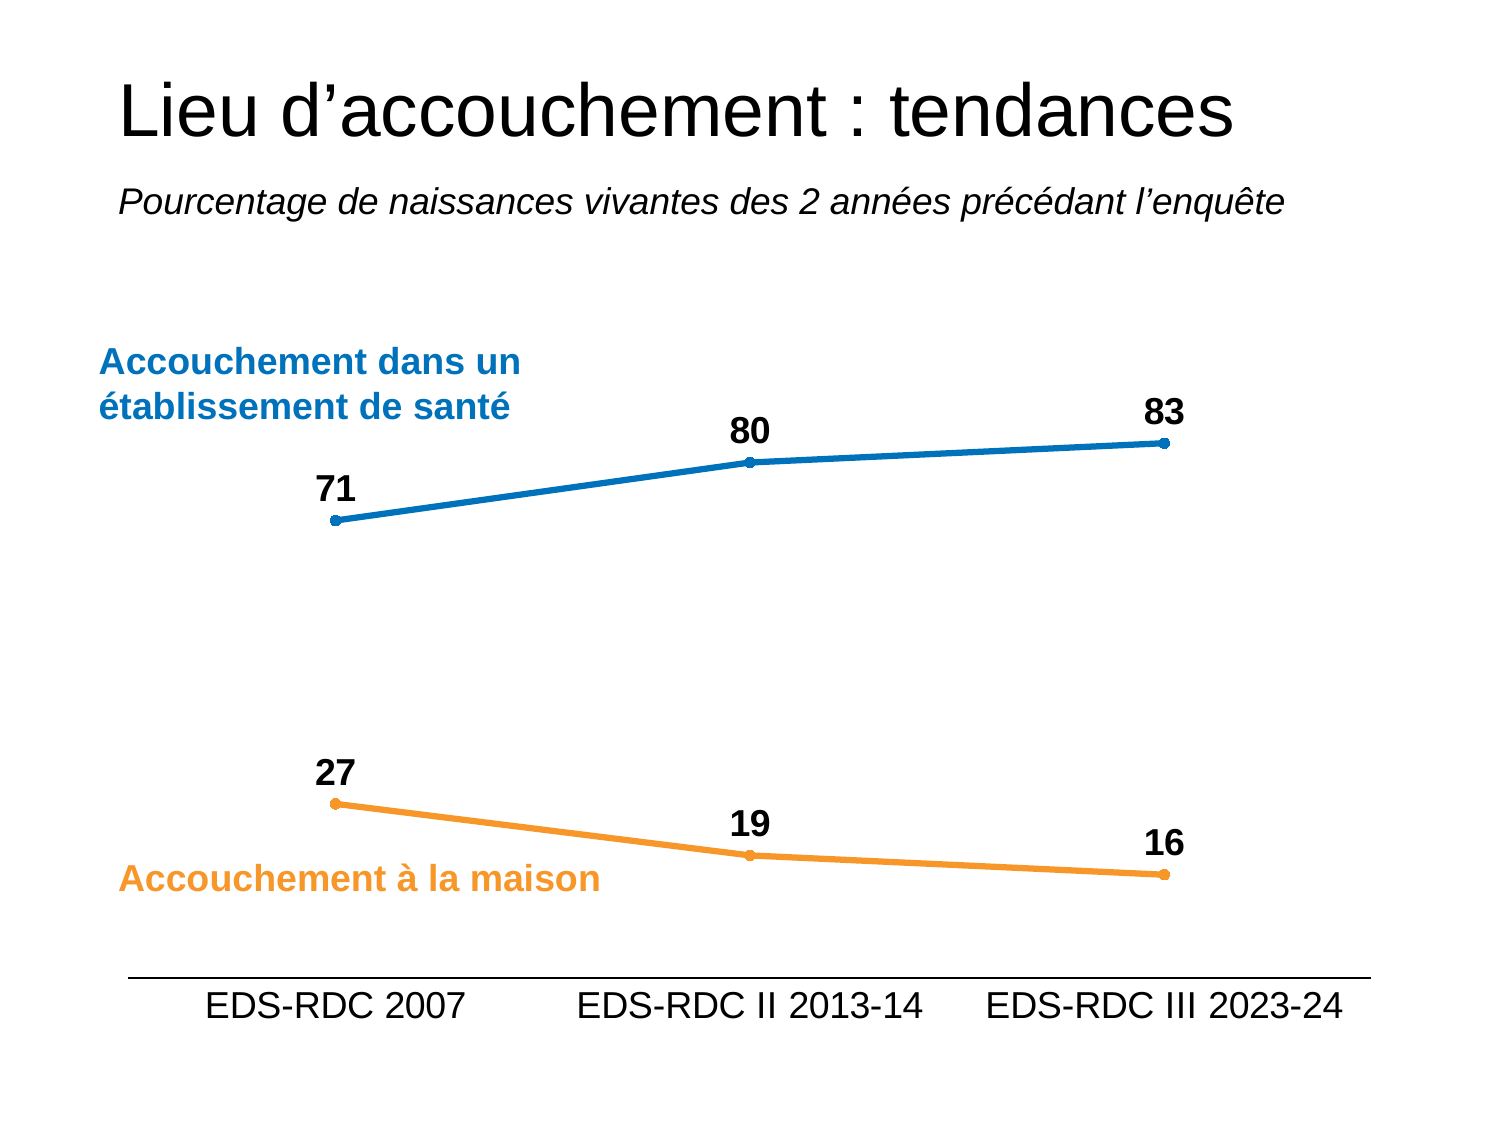

# Lieu d’accouchement : tendances
Pourcentage de naissances vivantes des 2 années précédant l’enquête

### Chart

| Category | Health facility | At home |
|---|---|---|
| EDS-RDC 2007 | 71.0 | 27.0 |
| EDS-RDC II 2013-14 | 80.0 | 19.0 |
| EDS-RDC III 2023-24 | 83.0 | 16.0 |
Accouchement dans un établissement de santé
Accouchement à la maison